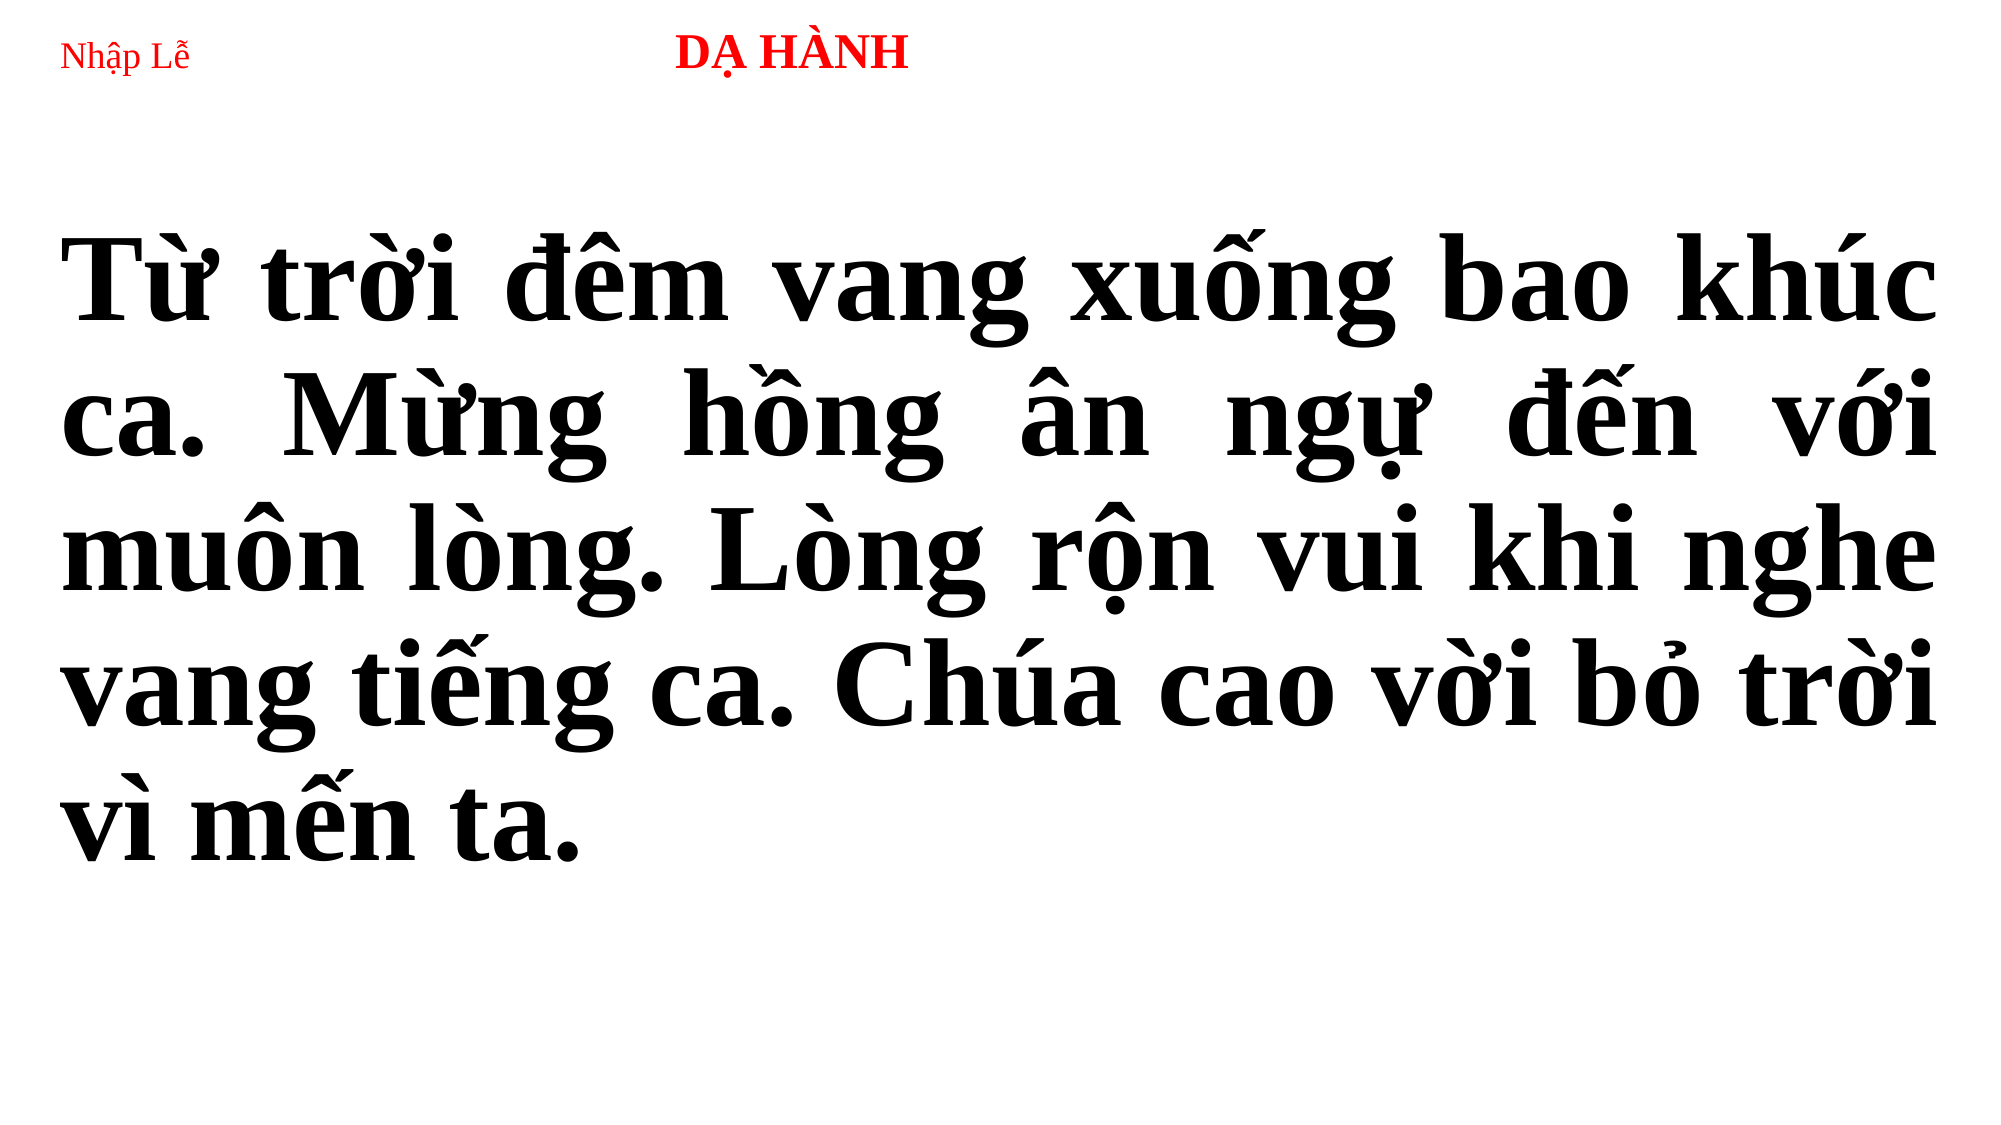

# Nhập Lễ                                                   DẠ HÀNH
Từ trời đêm vang xuống bao khúc ca. Mừng hồng ân ngự đến với muôn lòng. Lòng rộn vui khi nghe vang tiếng ca. Chúa cao vời bỏ trời vì mến ta.